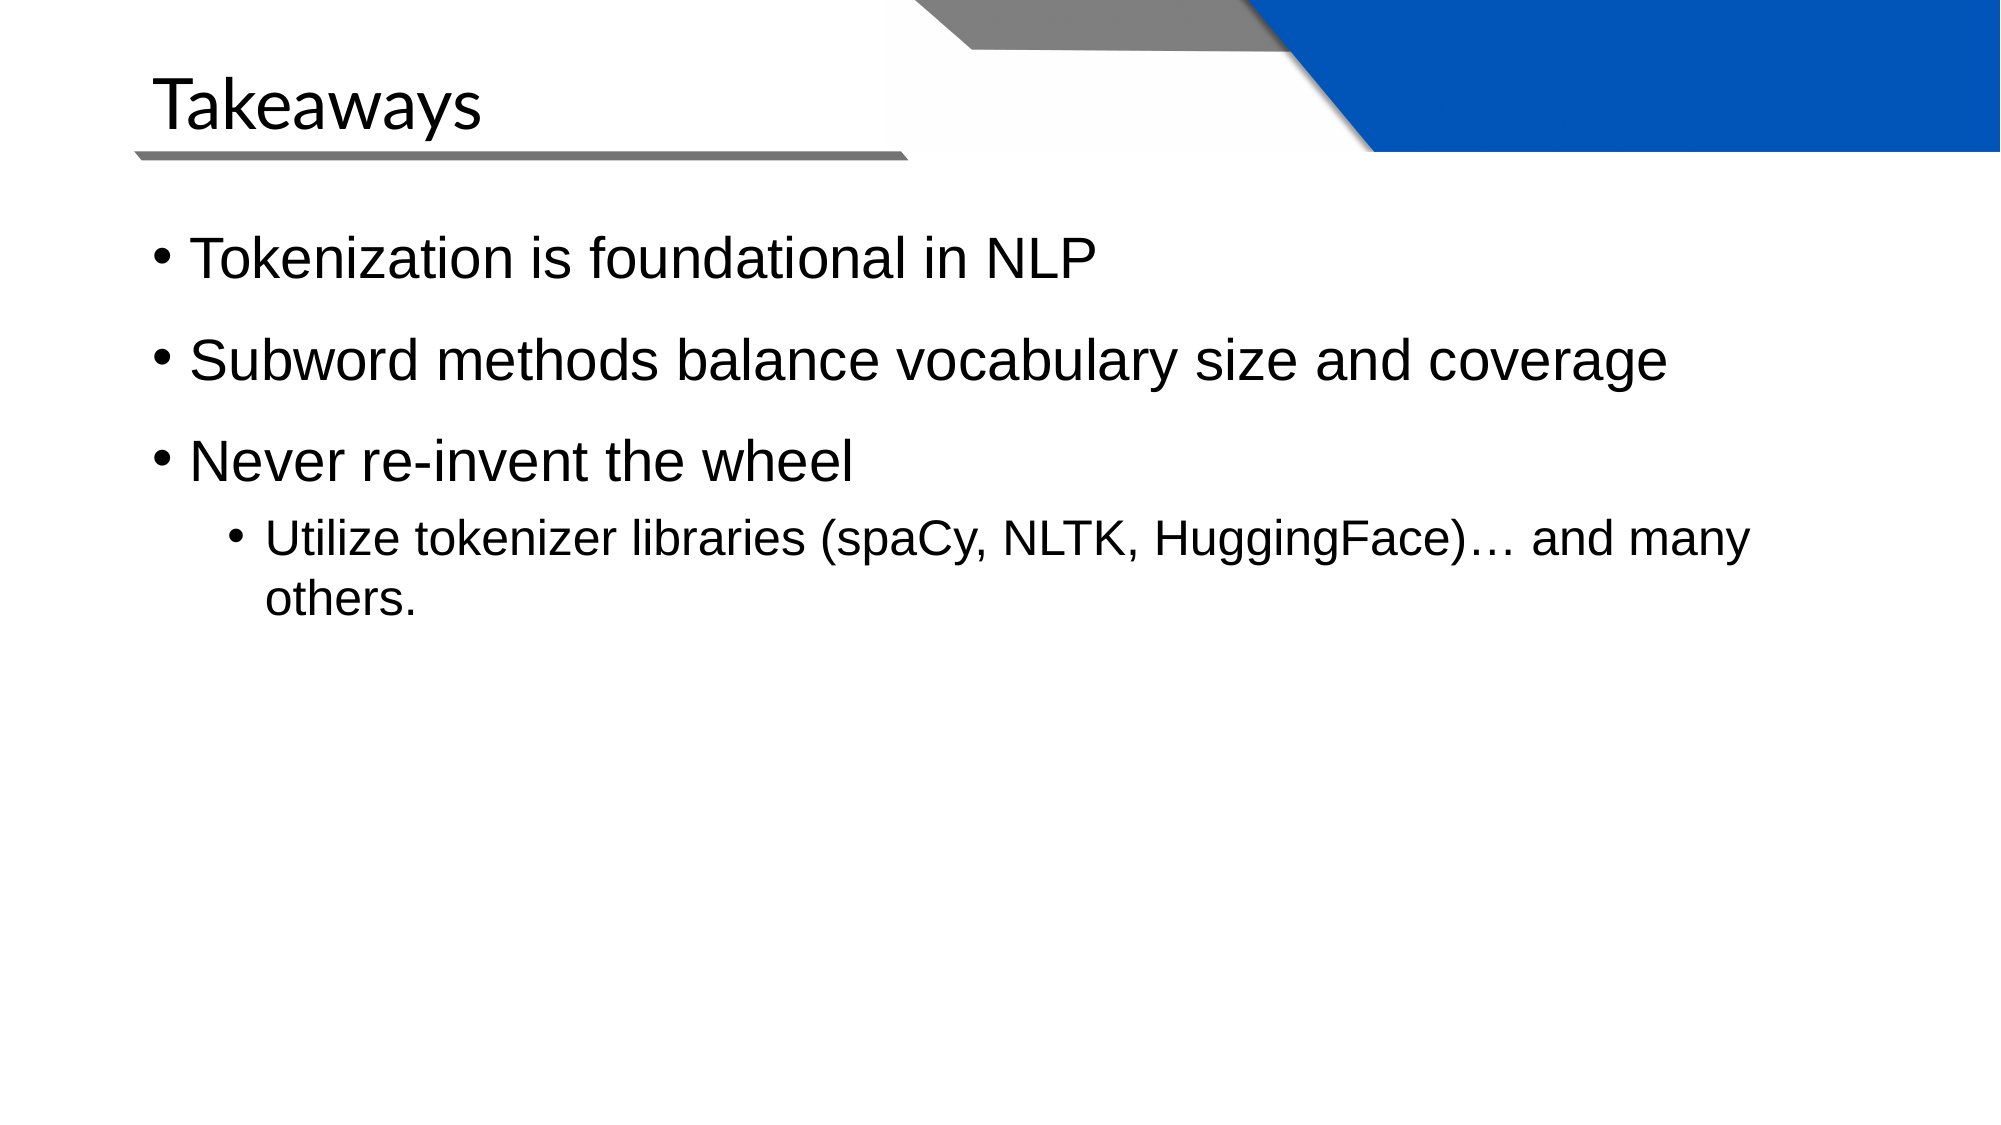

# Takeaways
Tokenization is foundational in NLP
Subword methods balance vocabulary size and coverage
Never re-invent the wheel
Utilize tokenizer libraries (spaCy, NLTK, HuggingFace)… and many others.